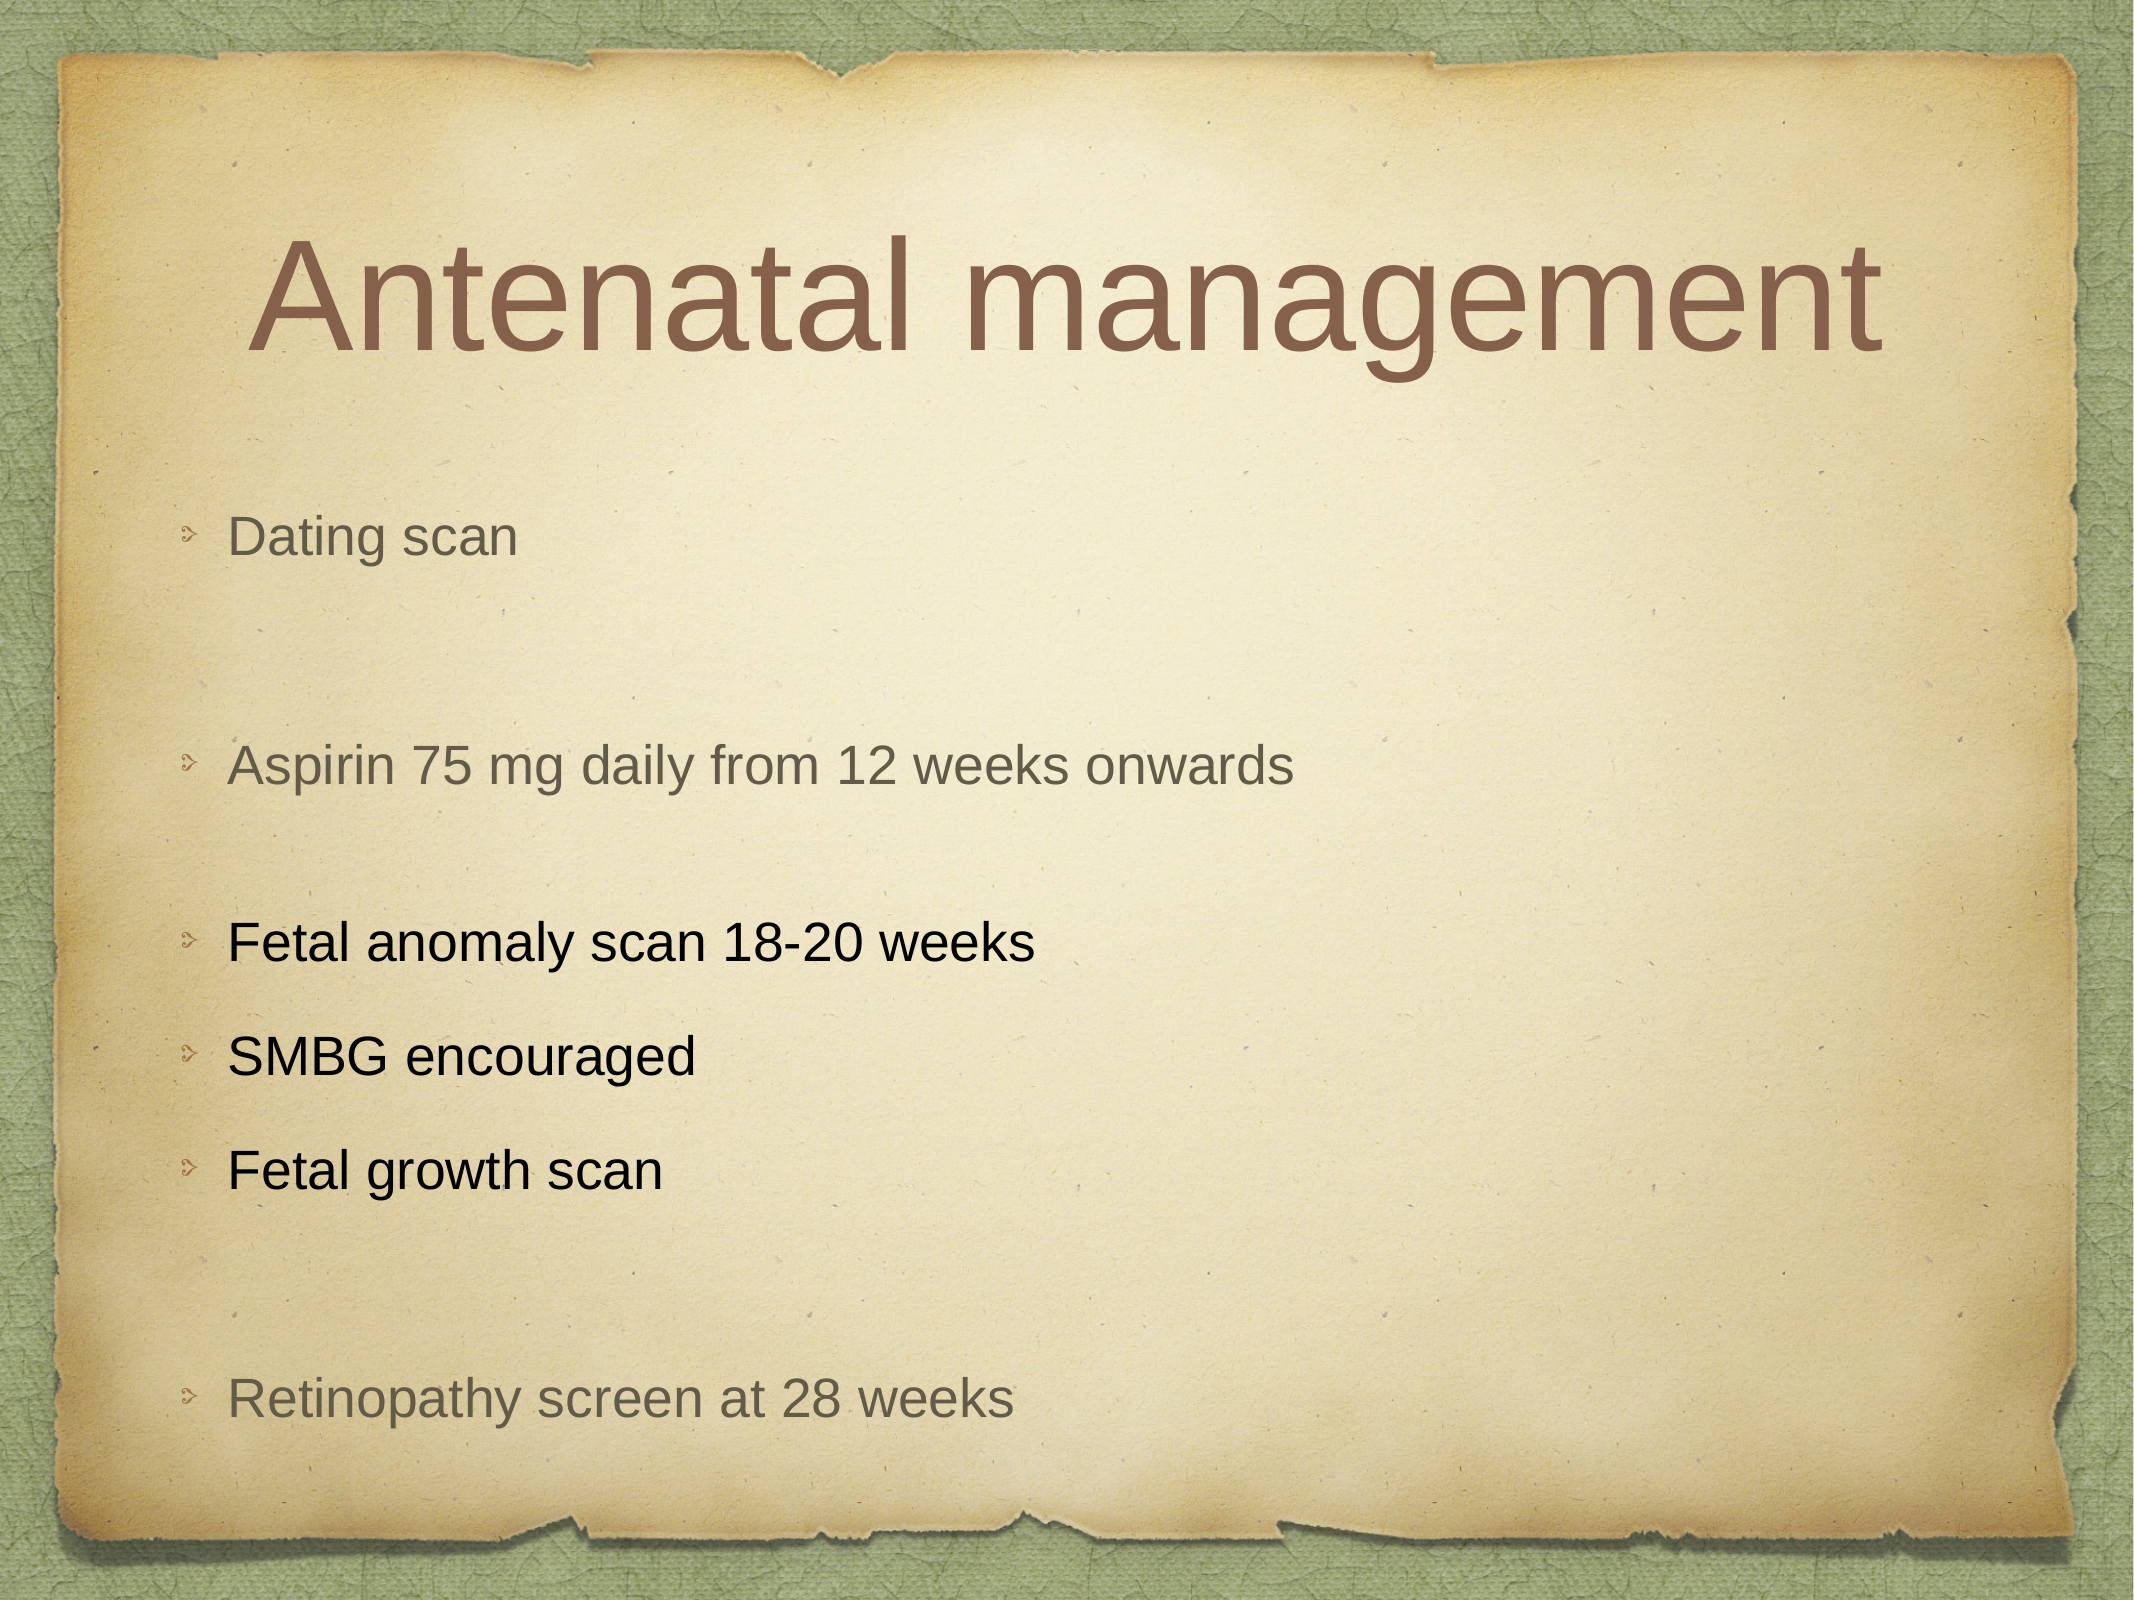

# Antenatal management
Dating scan

Aspirin 75 mg daily from 12 weeks onwards

Fetal anomaly scan 18-20 weeks
SMBG encouraged
Fetal growth scan

Retinopathy screen at 28 weeks